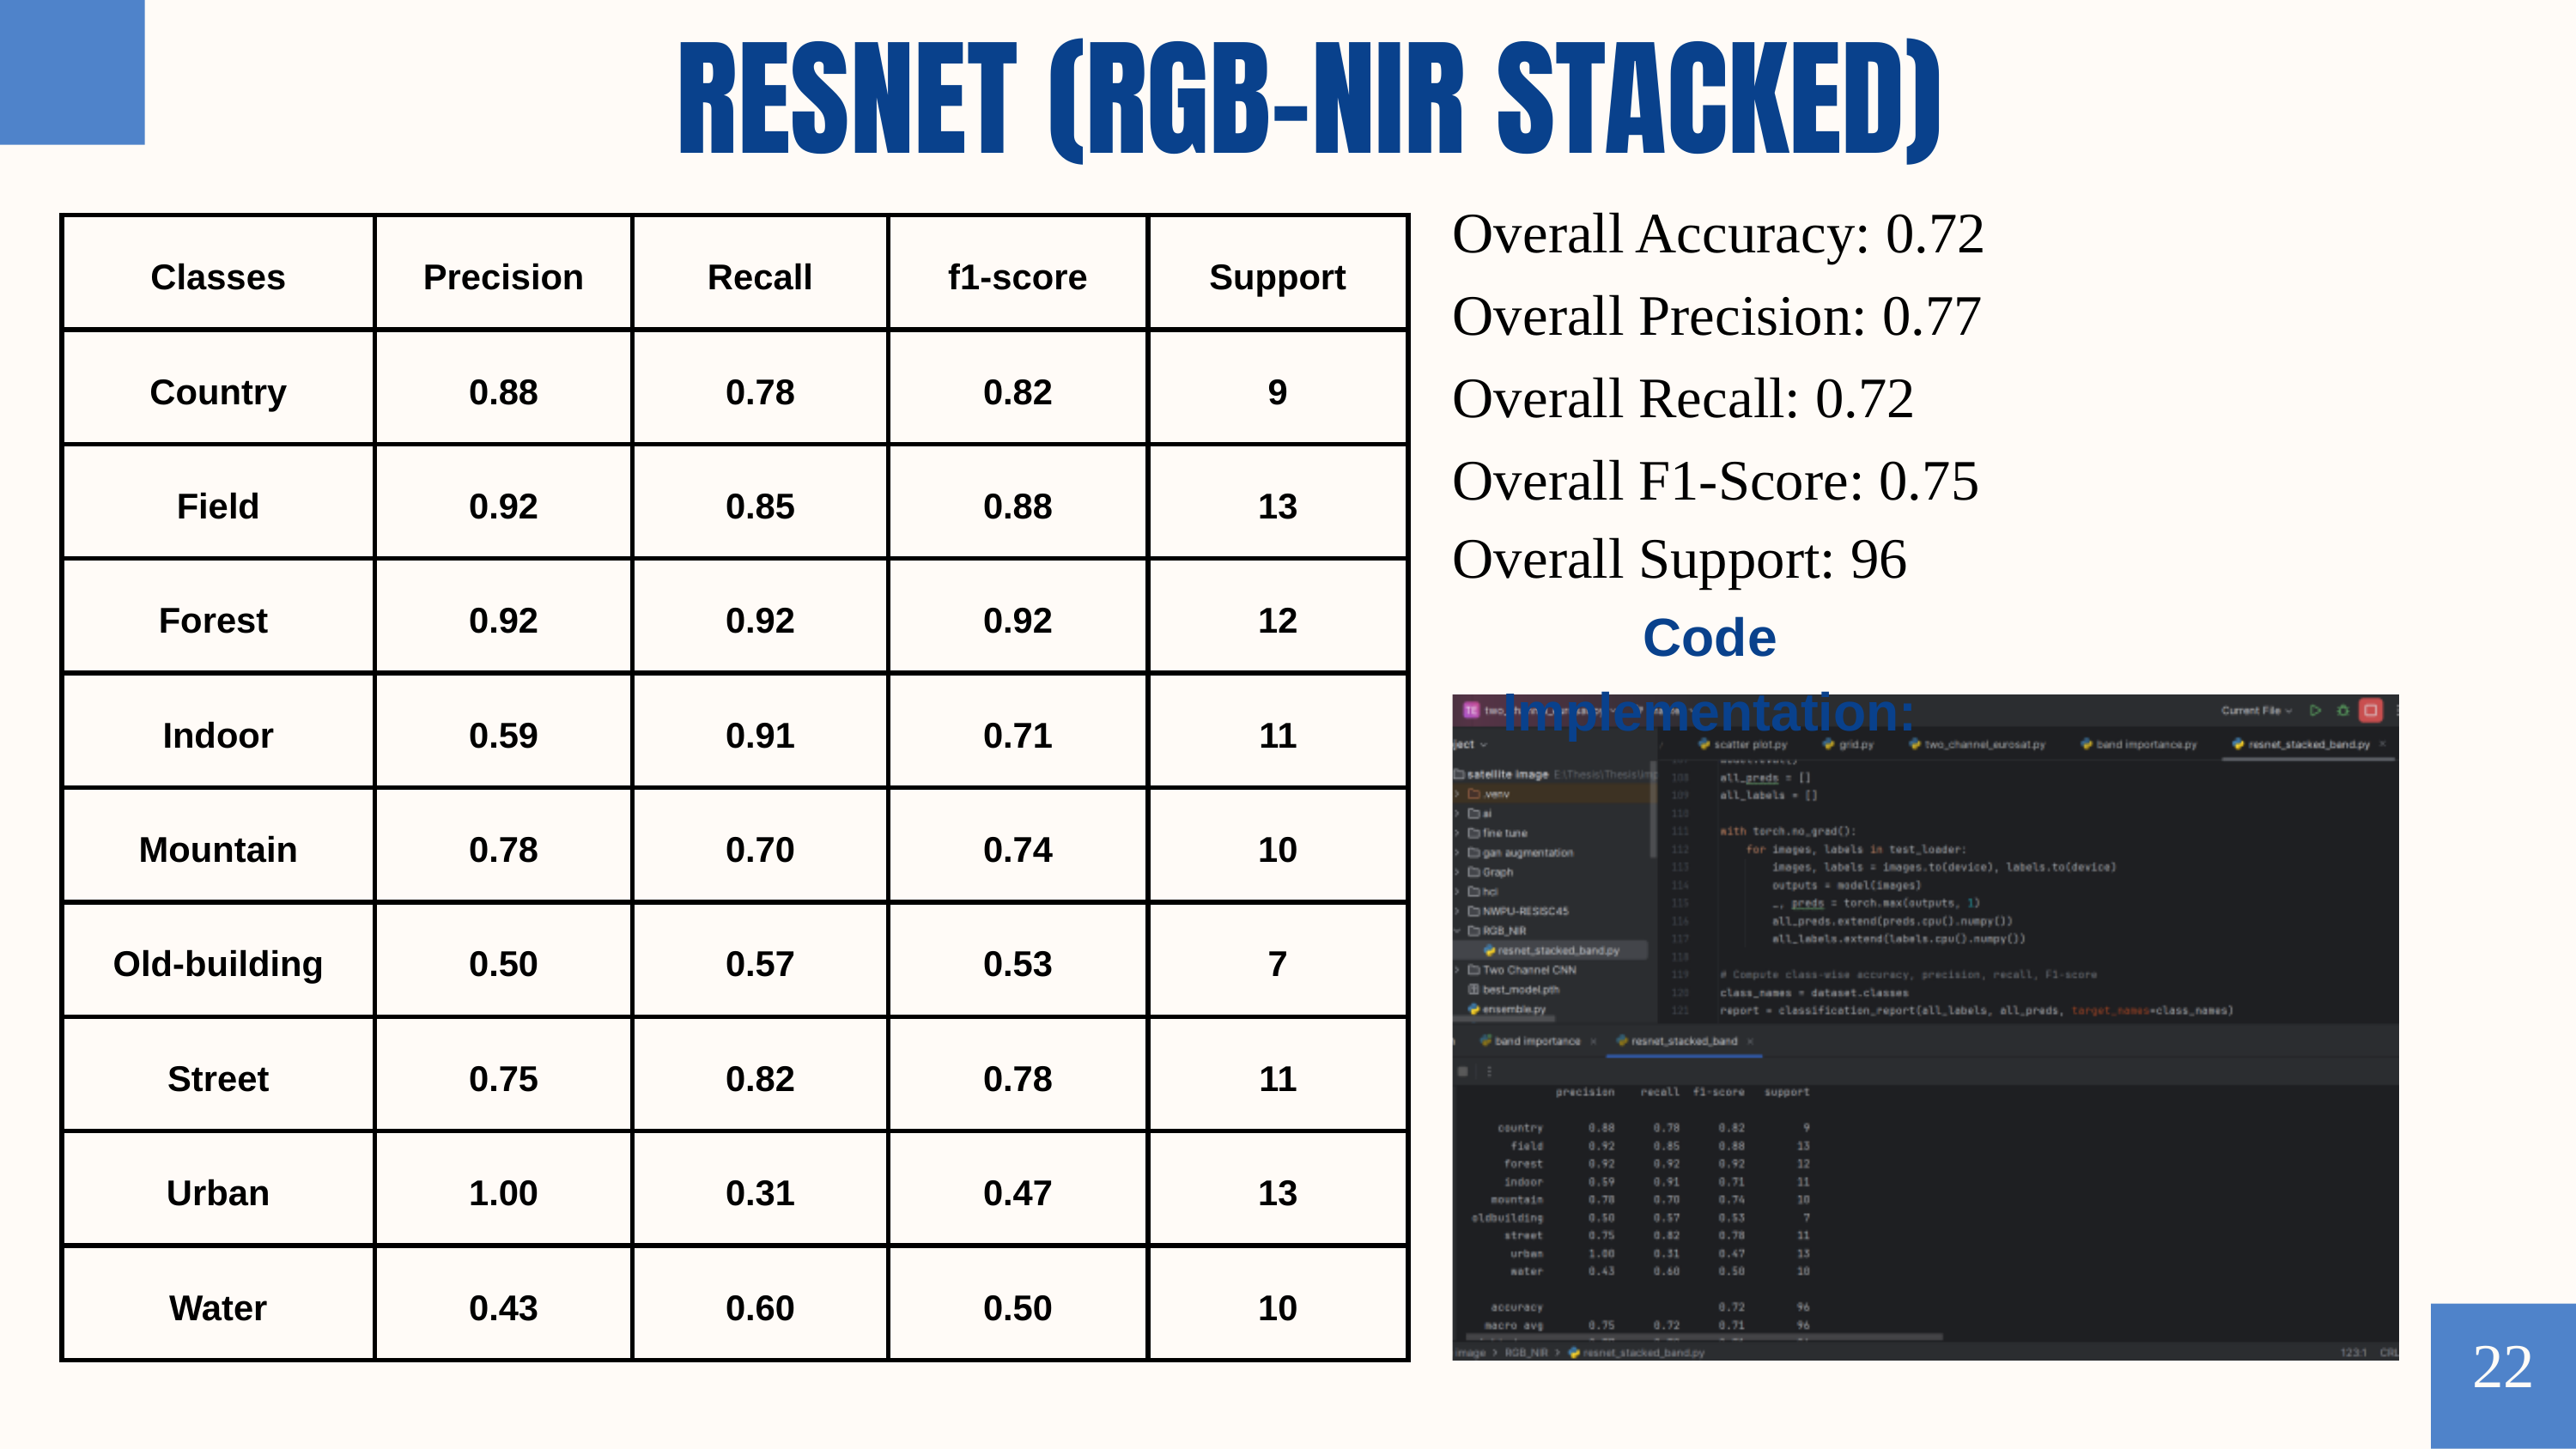

RESNET (RGB-NIR STACKED)
Overall Accuracy: 0.72
| Classes | Precision | Recall | f1-score | Support |
| --- | --- | --- | --- | --- |
| Country | 0.88 | 0.78 | 0.82 | 9 |
| Field | 0.92 | 0.85 | 0.88 | 13 |
| Forest | 0.92 | 0.92 | 0.92 | 12 |
| Indoor | 0.59 | 0.91 | 0.71 | 11 |
| Mountain | 0.78 | 0.70 | 0.74 | 10 |
| Old-building | 0.50 | 0.57 | 0.53 | 7 |
| Street | 0.75 | 0.82 | 0.78 | 11 |
| Urban | 1.00 | 0.31 | 0.47 | 13 |
| Water | 0.43 | 0.60 | 0.50 | 10 |
Overall Precision: 0.77
Overall Recall: 0.72
Overall F1-Score: 0.75
Overall Support: 96
Code Implementation:

22